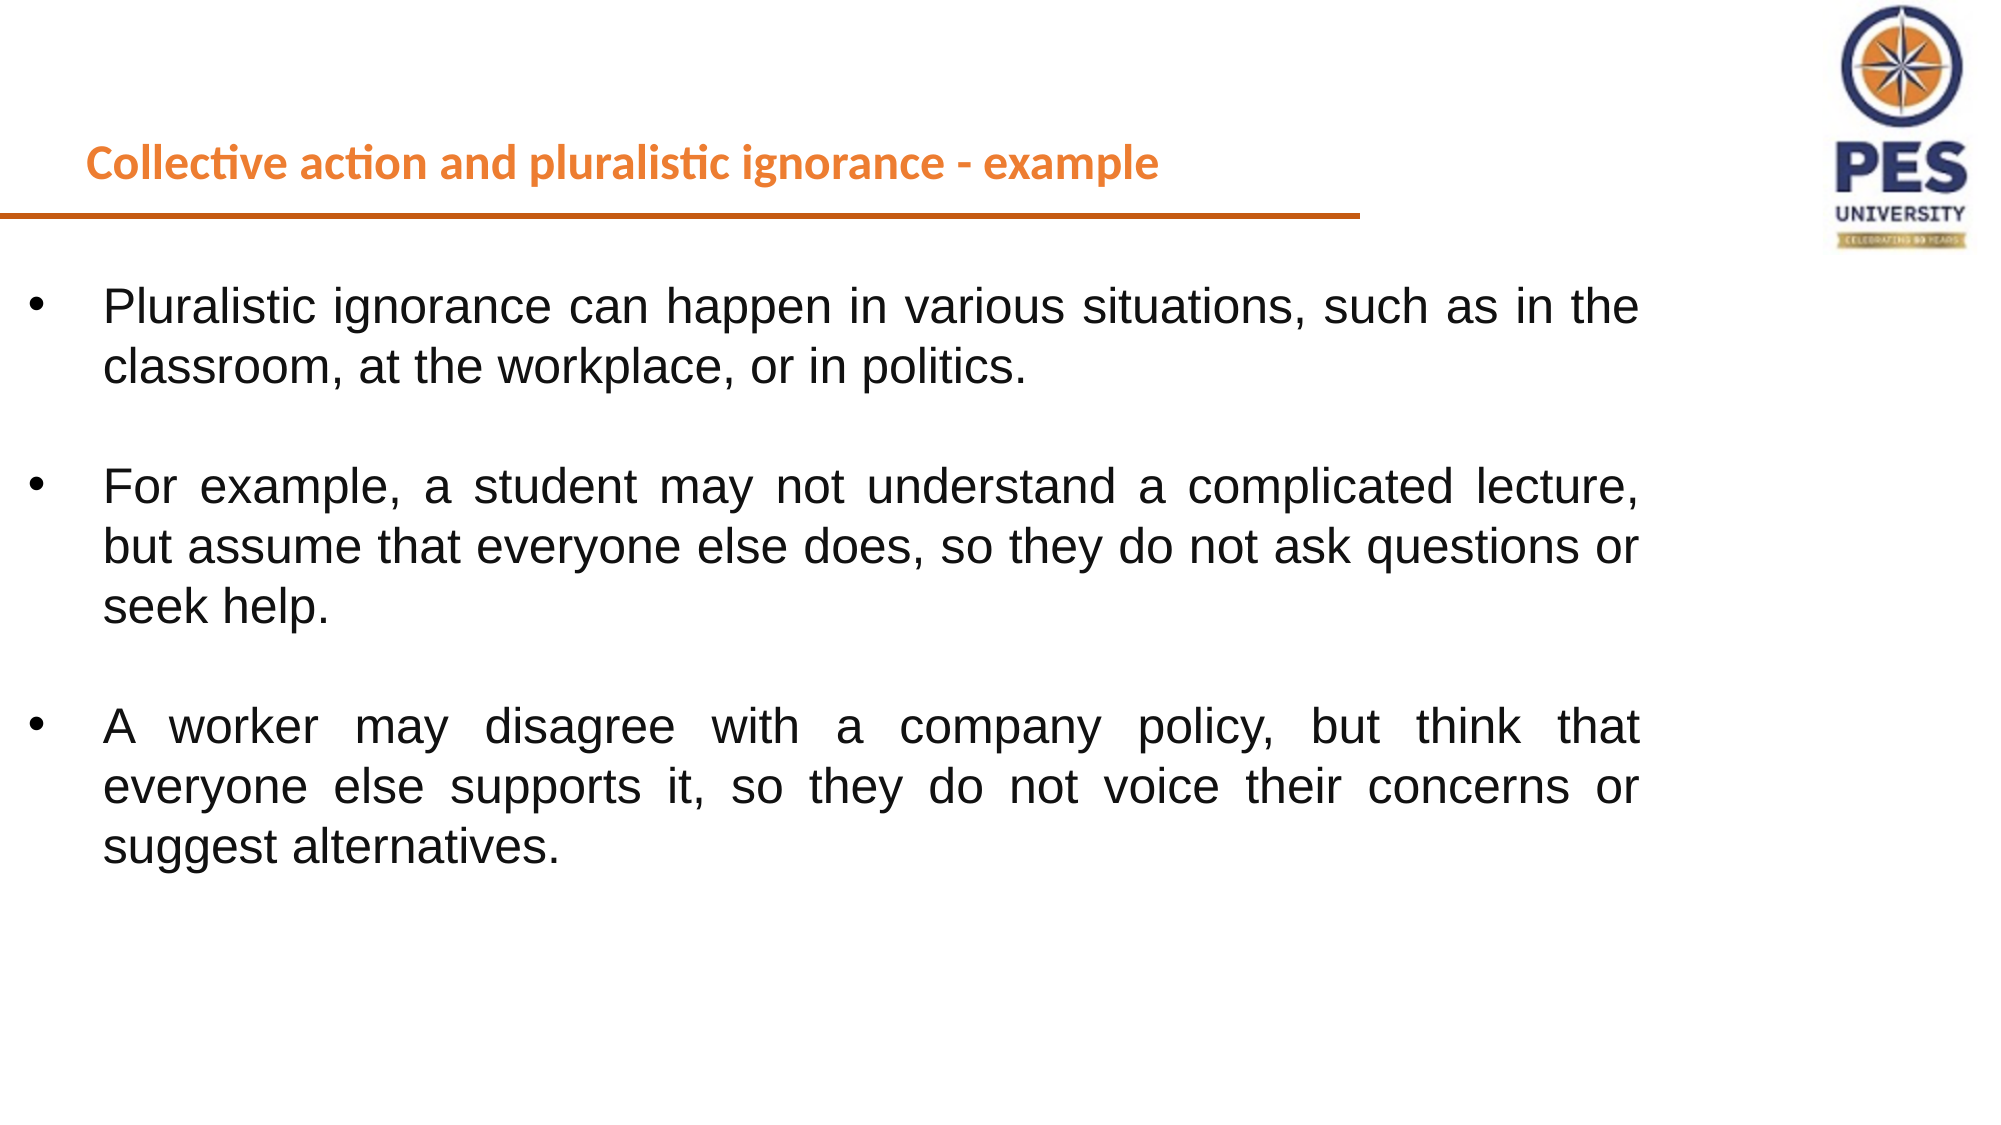

Collective action and pluralistic ignorance - example
Pluralistic ignorance can happen in various situations, such as in the classroom, at the workplace, or in politics.

For example, a student may not understand a complicated lecture, but assume that everyone else does, so they do not ask questions or seek help.

A worker may disagree with a company policy, but think that everyone else supports it, so they do not voice their concerns or suggest alternatives.